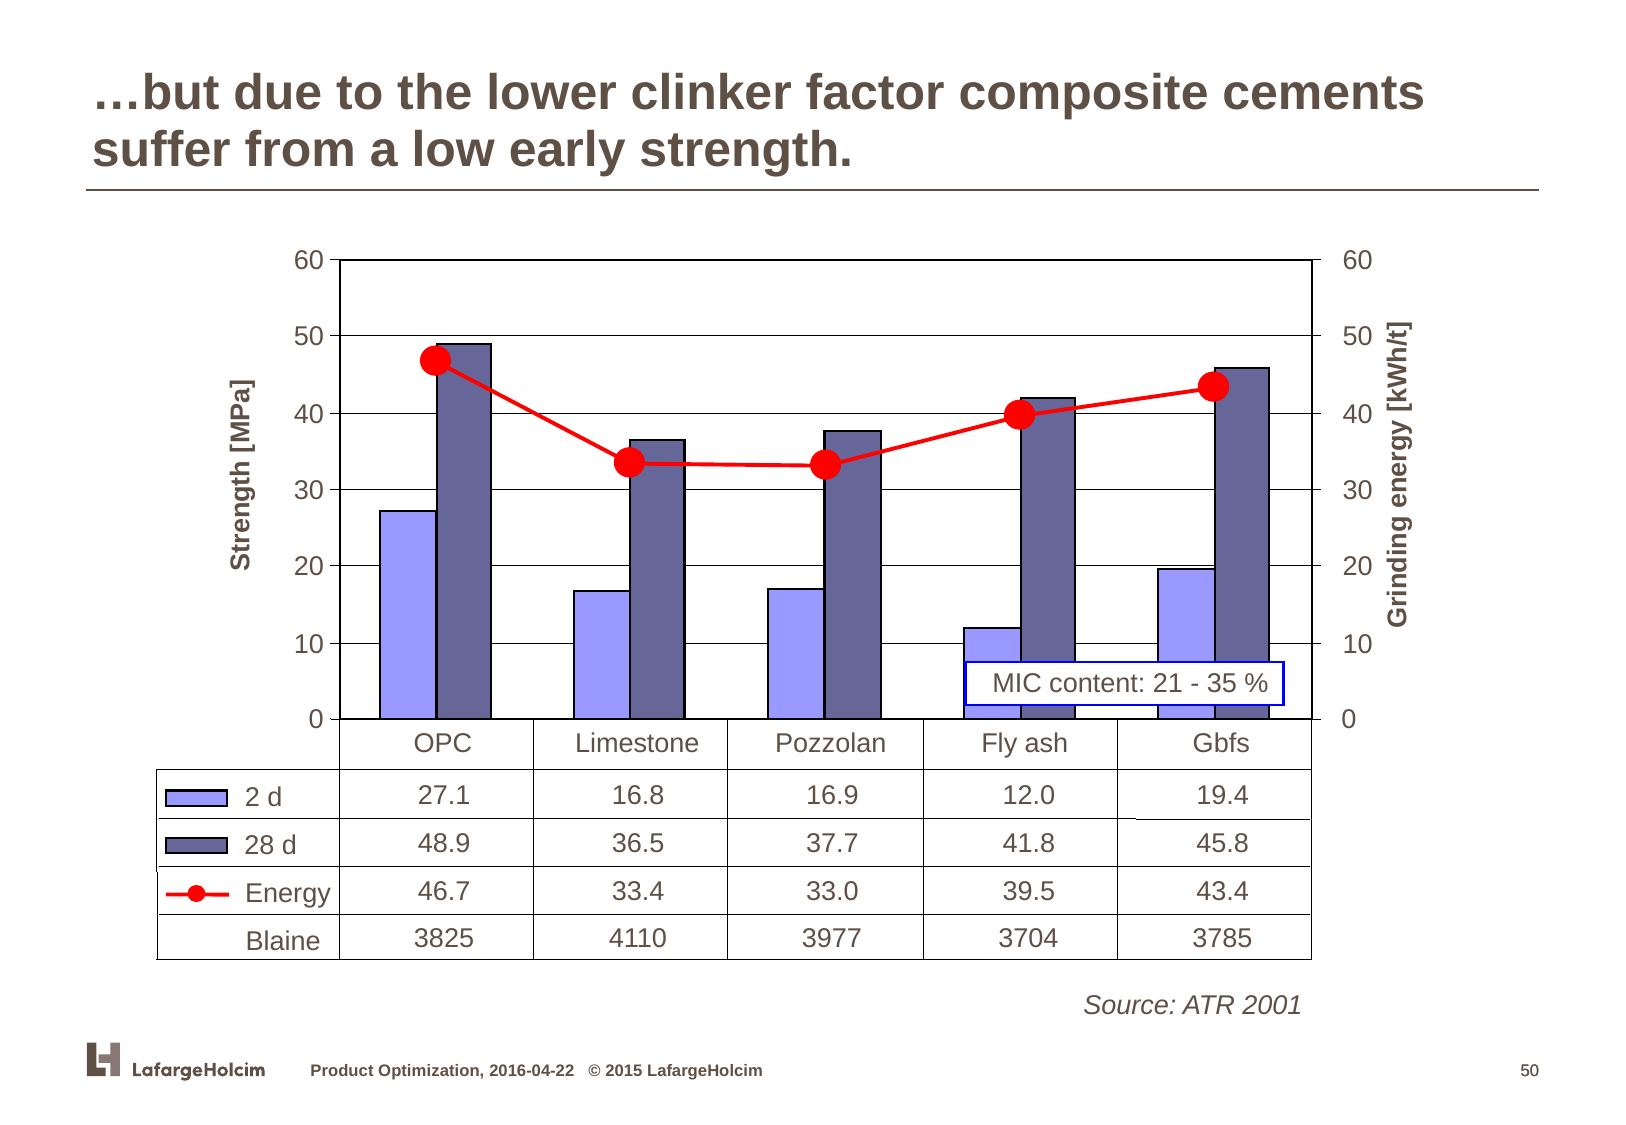

…but due to the lower clinker factor composite cements
suffer from a low early strength.
60
60

50
50

40
40

Grinding energy [kWh/t]
Strength [MPa]
30
30

20
20

10
10

MIC content: 21 - 35 %
0
0

OPC
Limestone
Pozzolan
Fly ash
Gbfs

27.1
16.8
16.9
12.0
19.4
2 d

48.9
36.5
37.7
41.8
45.8
28 d

46.7
33.4
33.0
39.5
43.4
Energy

3825
4110
3977
3704
3785
Blaine

Source: ATR 2001
Product Optimization, 2016-04-22   © 2015 LafargeHolcim
50
50